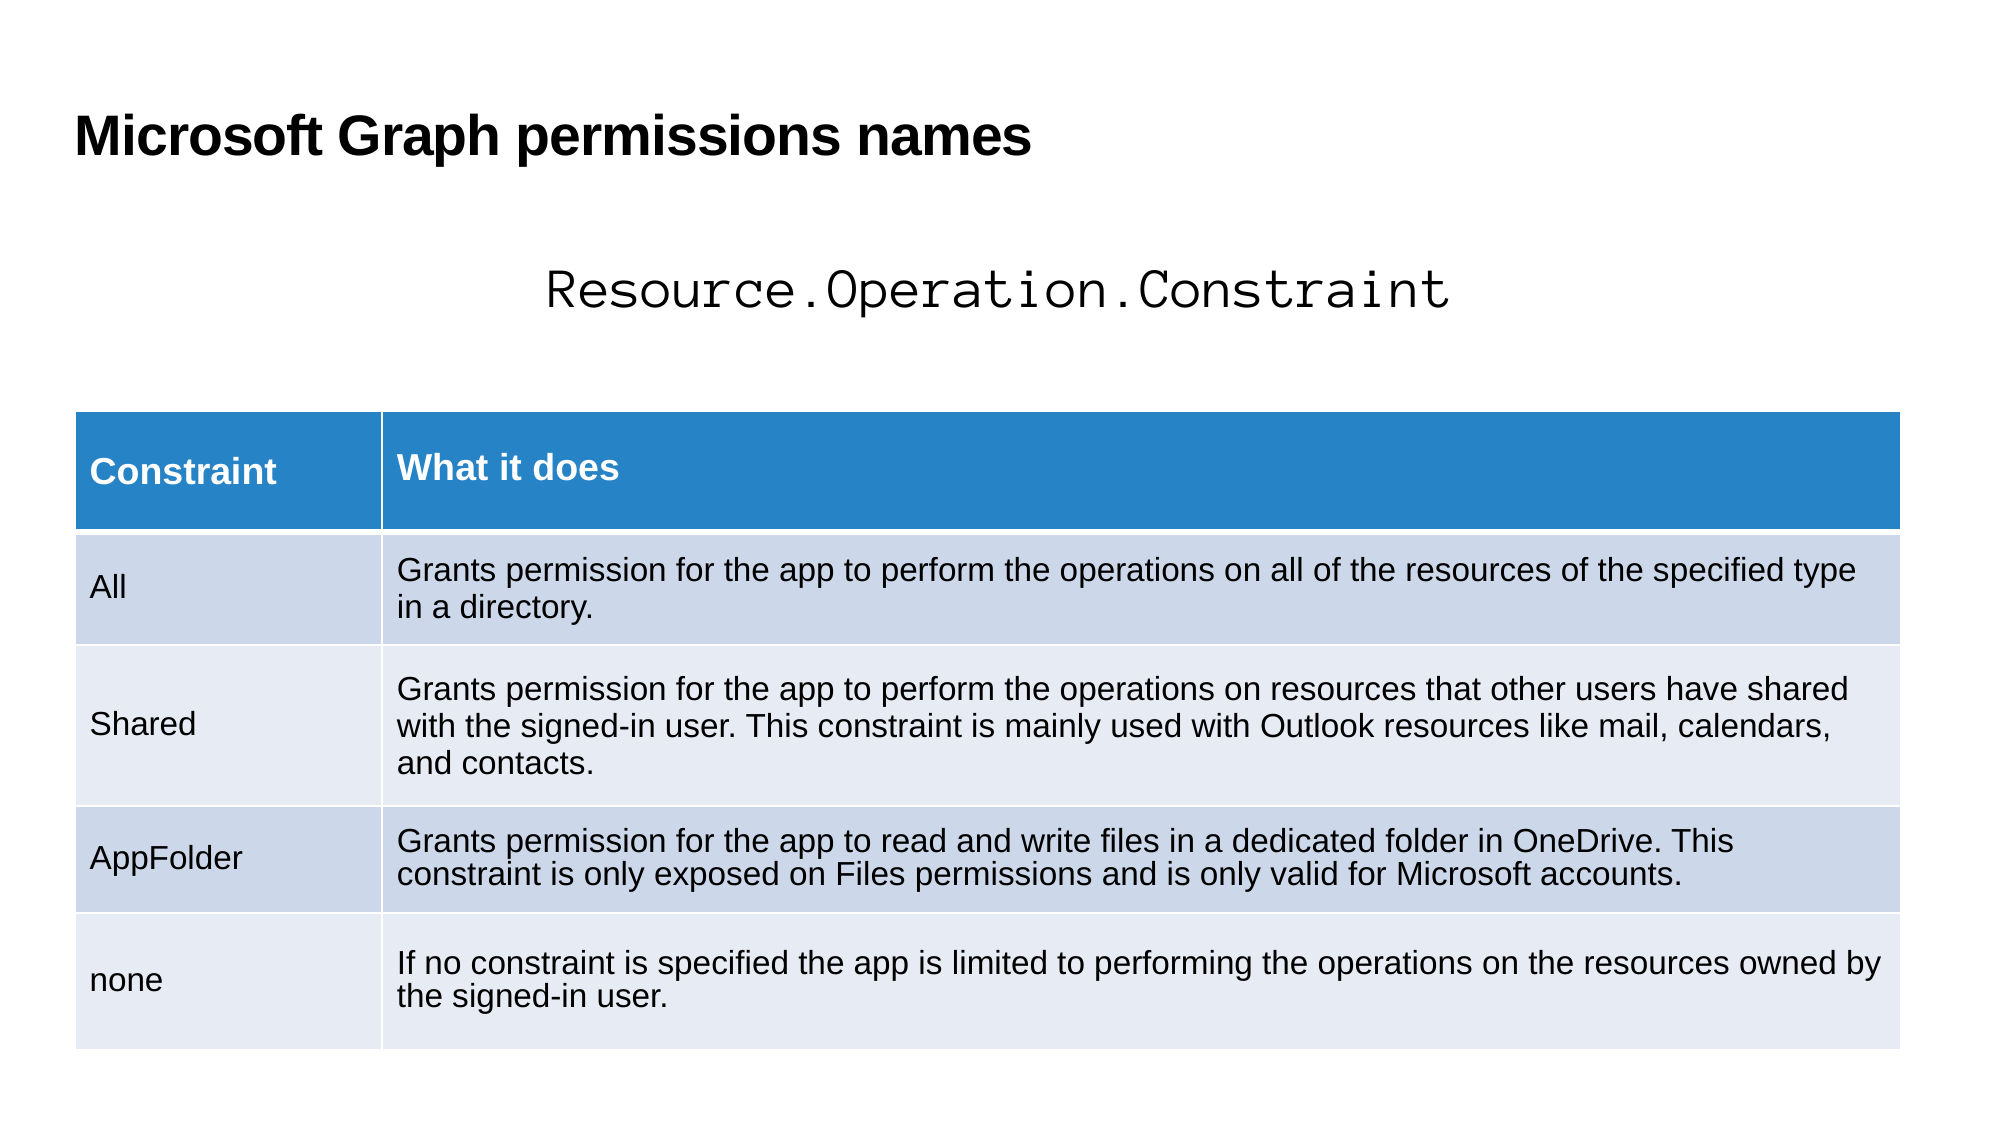

# Microsoft Graph permissions names
Resource.Operation.Constraint
| Constraint | What it does |
| --- | --- |
| All | Grants permission for the app to perform the operations on all of the resources of the specified type in a directory. |
| Shared | Grants permission for the app to perform the operations on resources that other users have shared with the signed-in user. This constraint is mainly used with Outlook resources like mail, calendars, and contacts. |
| AppFolder | Grants permission for the app to read and write files in a dedicated folder in OneDrive. This constraint is only exposed on Files permissions and is only valid for Microsoft accounts. |
| none | If no constraint is specified the app is limited to performing the operations on the resources owned by the signed-in user. |